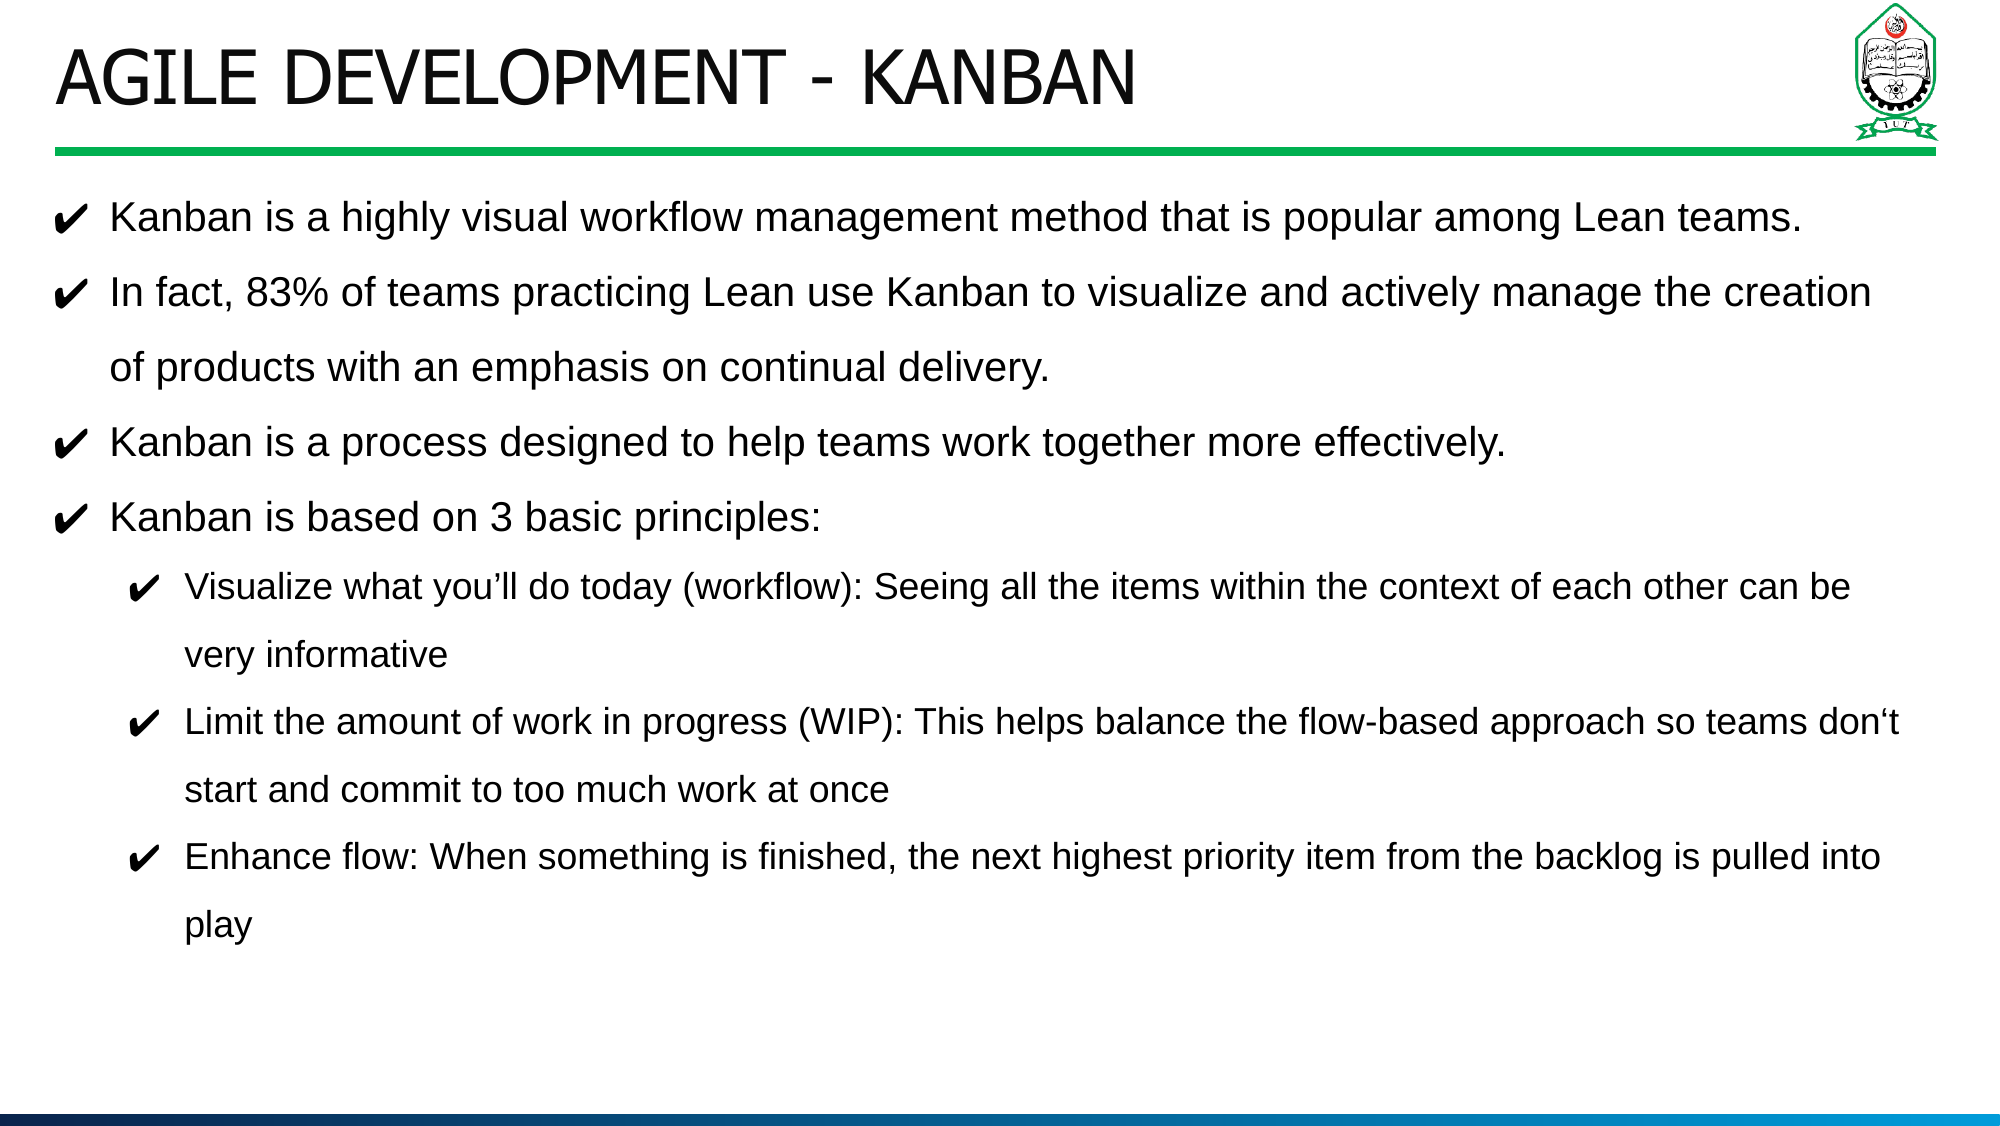

# Agile Development - Kanban
Kanban is a highly visual workflow management method that is popular among Lean teams.
In fact, 83% of teams practicing Lean use Kanban to visualize and actively manage the creation of products with an emphasis on continual delivery.
Kanban is a process designed to help teams work together more effectively.
Kanban is based on 3 basic principles:
Visualize what you’ll do today (workflow): Seeing all the items within the context of each other can be very informative
Limit the amount of work in progress (WIP): This helps balance the flow-based approach so teams don‘t start and commit to too much work at once
Enhance flow: When something is finished, the next highest priority item from the backlog is pulled into play